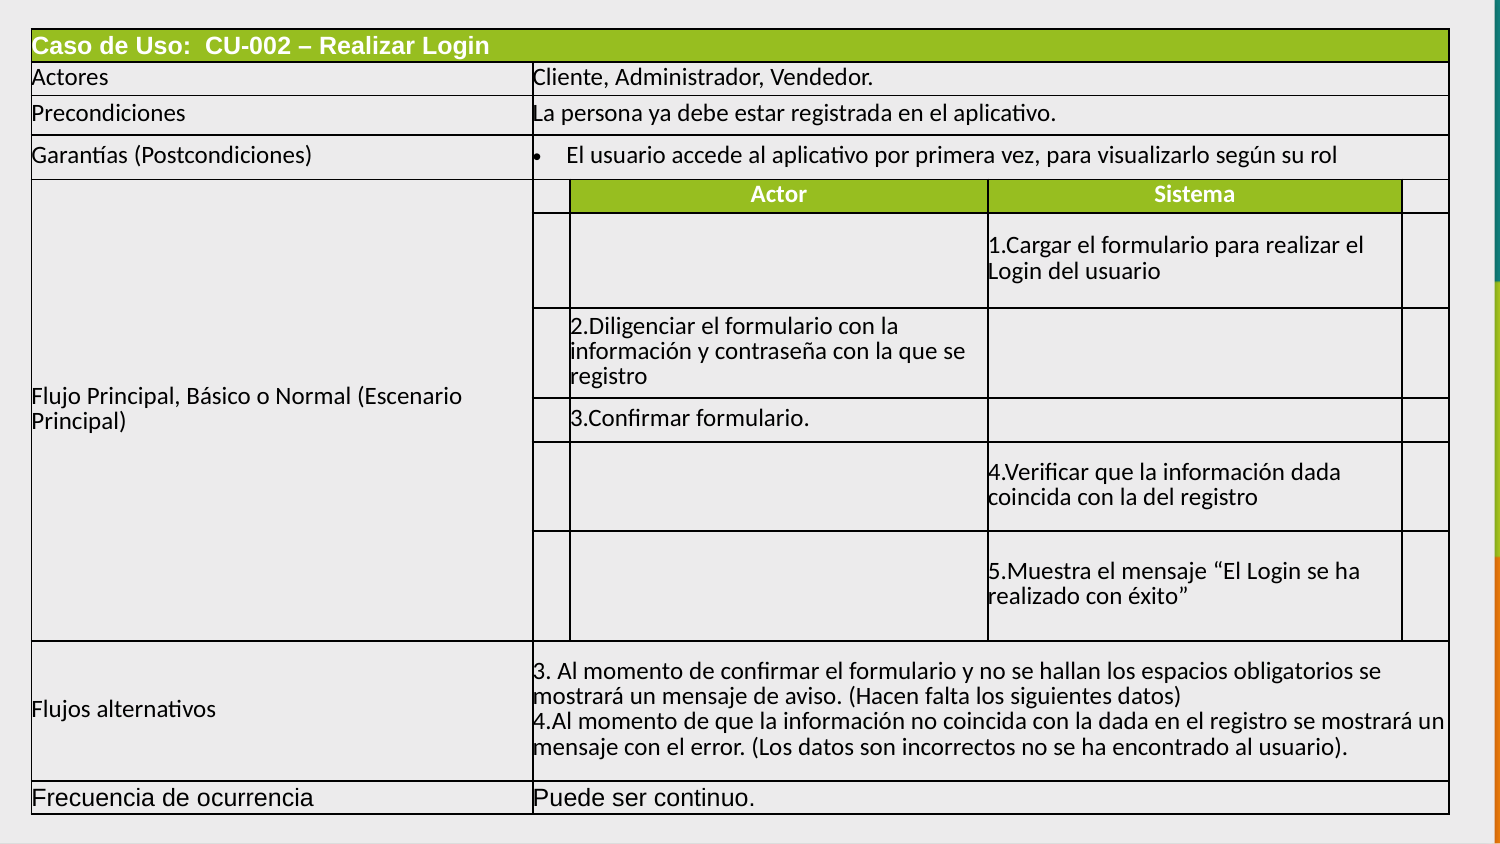

| Caso de Uso: CU-002 – Realizar Login |  |  |  |  |
| --- | --- | --- | --- | --- |
| Actores | Cliente, Administrador, Vendedor. |  |  |  |
| Precondiciones | La persona ya debe estar registrada en el aplicativo. |  |  |  |
| Garantías (Postcondiciones) | El usuario accede al aplicativo por primera vez, para visualizarlo según su rol |  |  |  |
| Flujo Principal, Básico o Normal (Escenario Principal) |  | Actor | Sistema |  |
|  |  |  | 1.Cargar el formulario para realizar el Login del usuario |  |
|  |  | 2.Diligenciar el formulario con la información y contraseña con la que se registro |  |  |
|  |  | 3.Confirmar formulario. |  |  |
|  |  |  | 4.Verificar que la información dada coincida con la del registro |  |
|  |  |  | 5.Muestra el mensaje “El Login se ha realizado con éxito” |  |
| Flujos alternativos | 3. Al momento de confirmar el formulario y no se hallan los espacios obligatorios se mostrará un mensaje de aviso. (Hacen falta los siguientes datos) 4.Al momento de que la información no coincida con la dada en el registro se mostrará un mensaje con el error. (Los datos son incorrectos no se ha encontrado al usuario). |  |  |  |
| Frecuencia de ocurrencia | Puede ser continuo. |  |  |  |